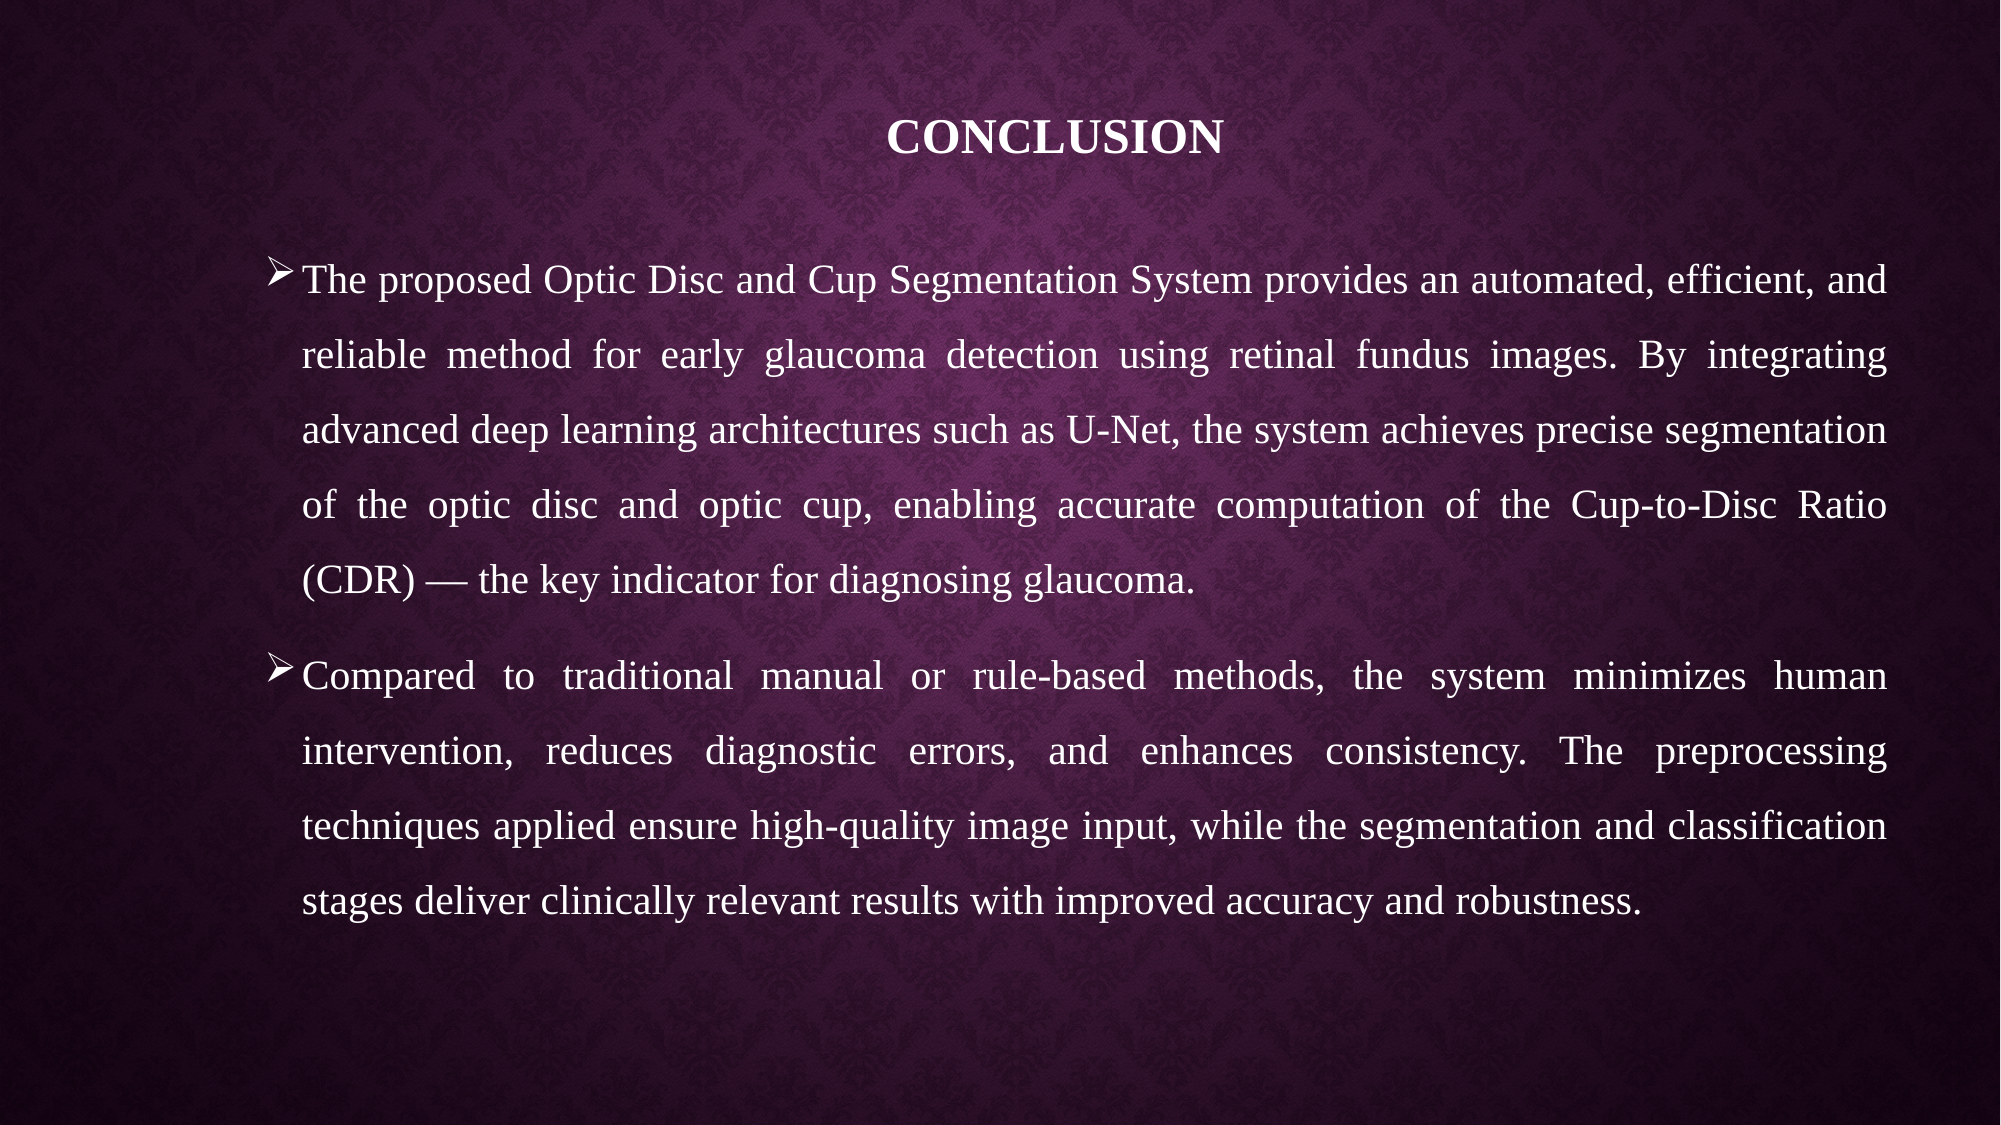

# Conclusion
The proposed Optic Disc and Cup Segmentation System provides an automated, efficient, and reliable method for early glaucoma detection using retinal fundus images. By integrating advanced deep learning architectures such as U-Net, the system achieves precise segmentation of the optic disc and optic cup, enabling accurate computation of the Cup-to-Disc Ratio (CDR) — the key indicator for diagnosing glaucoma.
Compared to traditional manual or rule-based methods, the system minimizes human intervention, reduces diagnostic errors, and enhances consistency. The preprocessing techniques applied ensure high-quality image input, while the segmentation and classification stages deliver clinically relevant results with improved accuracy and robustness.